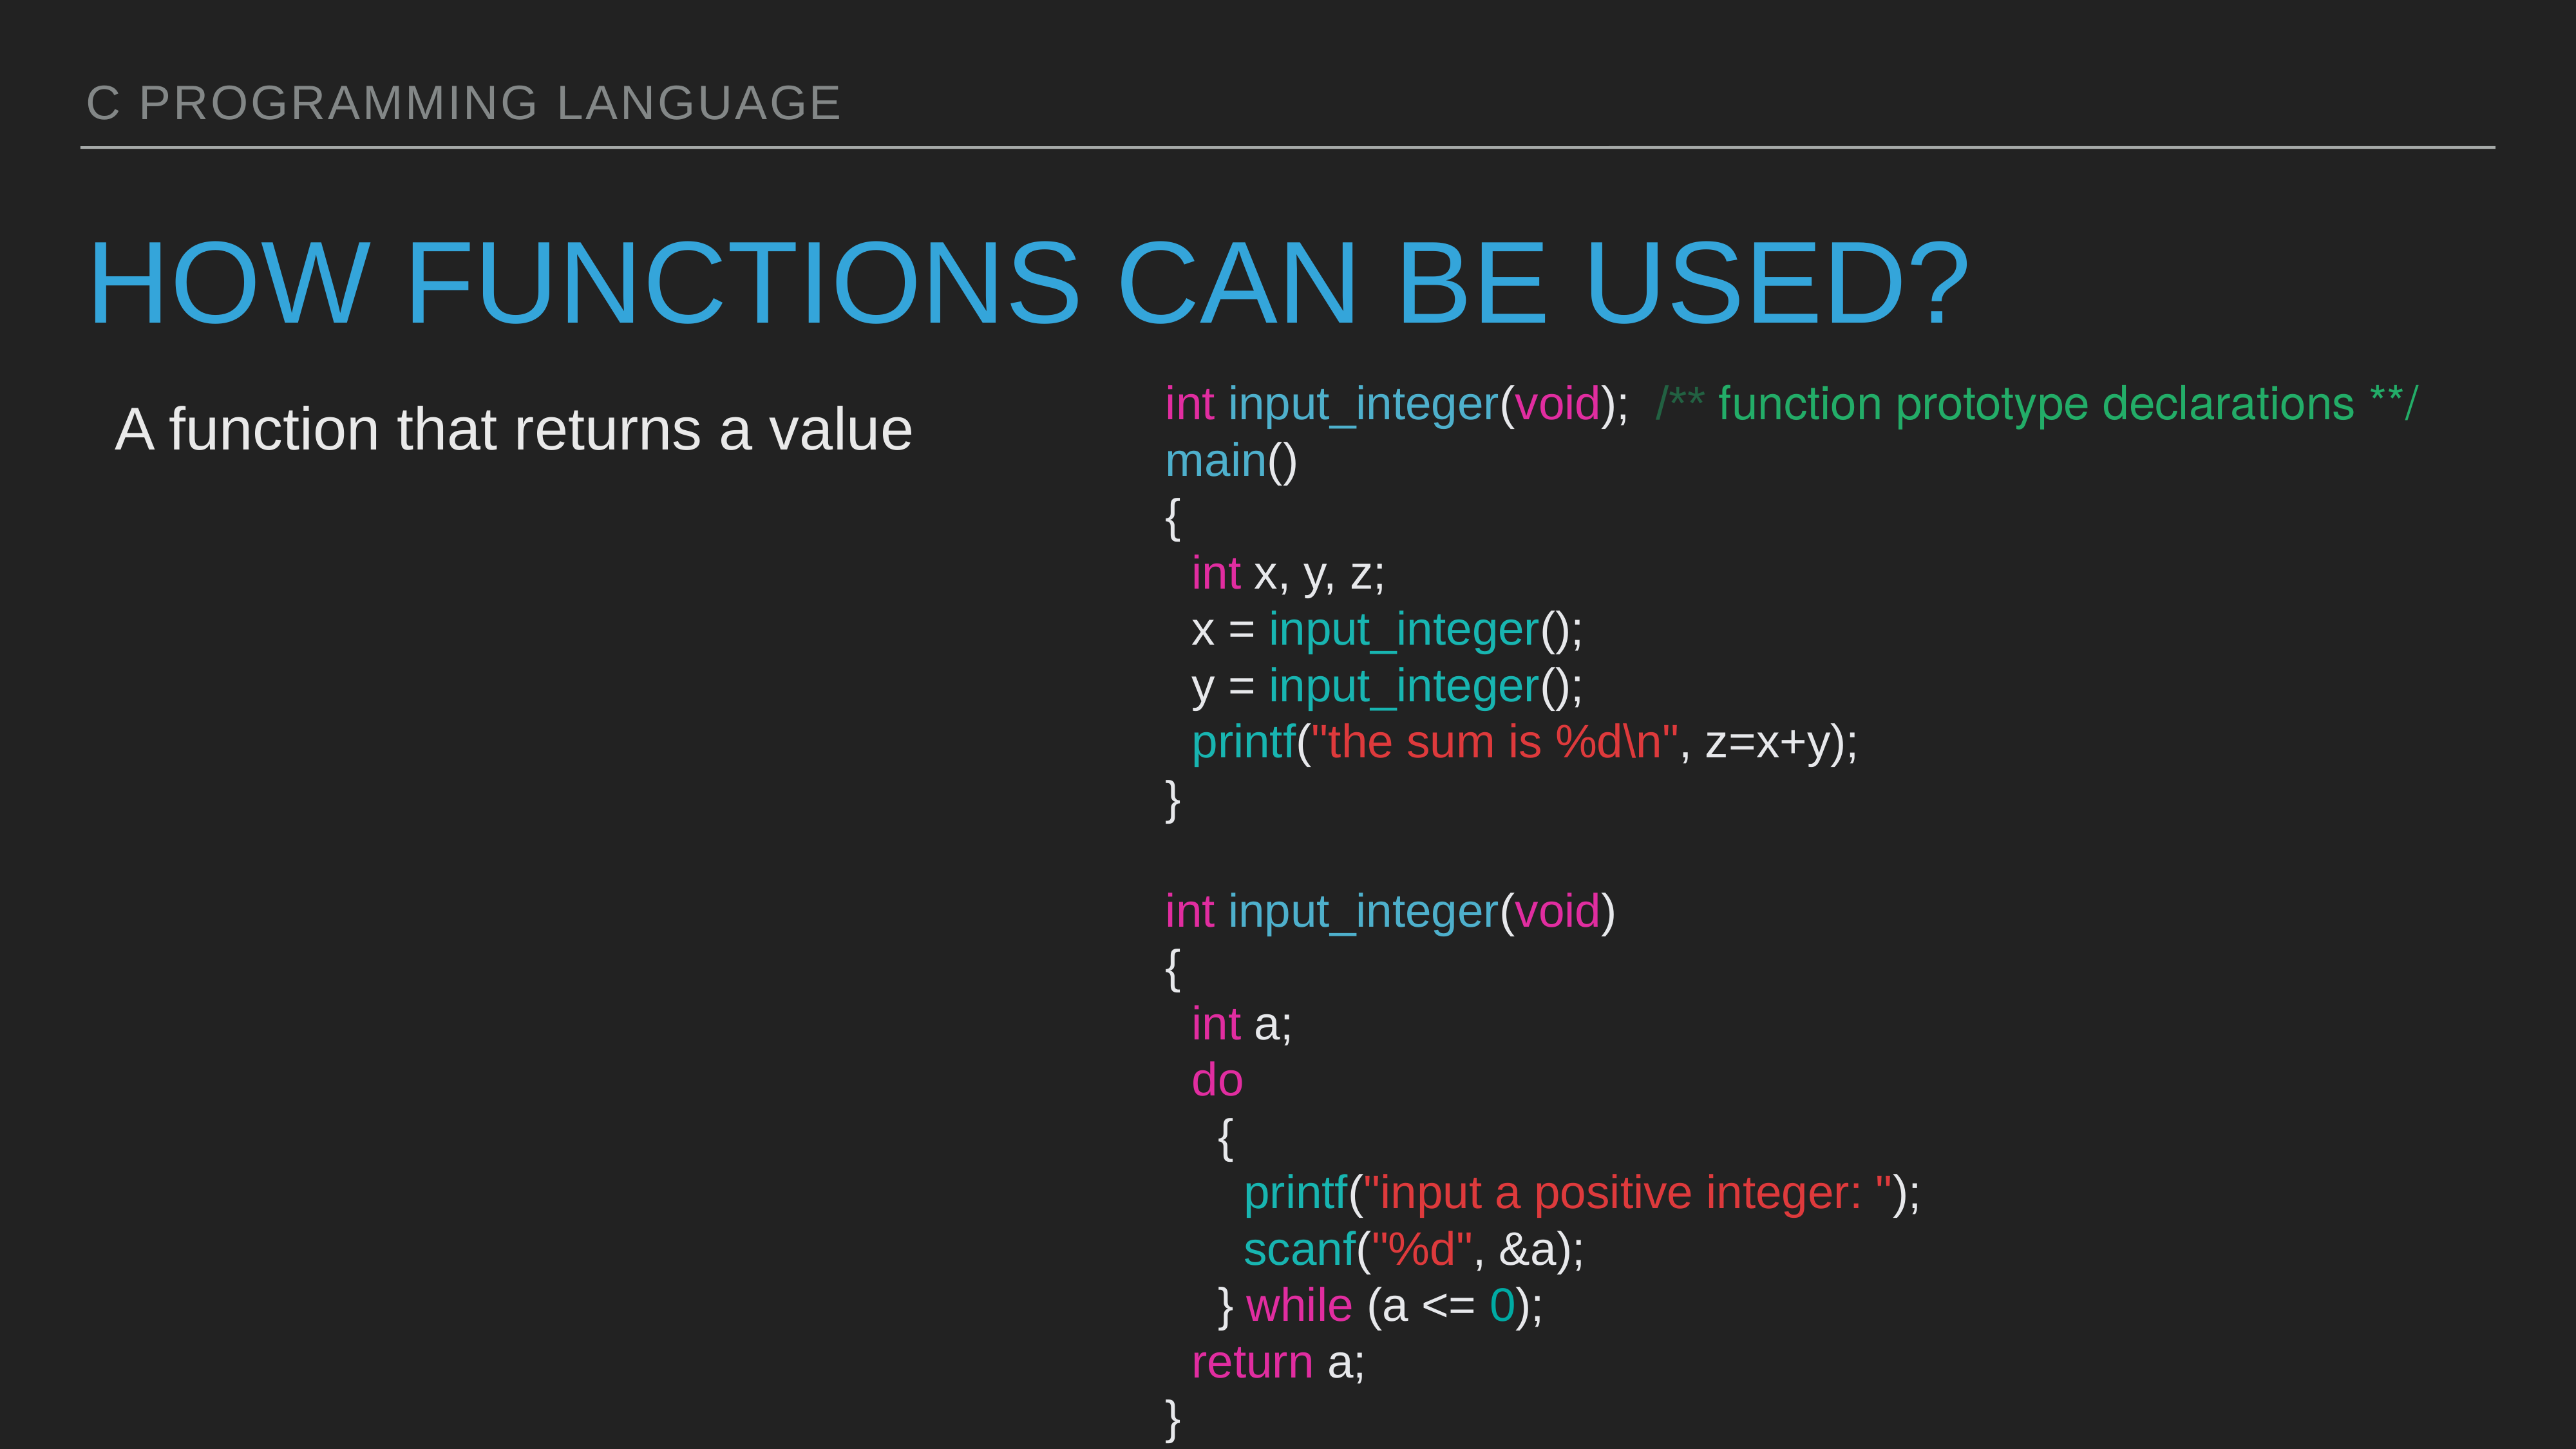

C programming language
# How functions can be used?
int input_integer(void);  /** function prototype declarations **/
main()
{
  int x, y, z;
  x = input_integer();
  y = input_integer();
  printf("the sum is %d\n", z=x+y);
}

int input_integer(void)
{
  int a;
  do
    {
      printf("input a positive integer: ");
      scanf("%d", &a);
    } while (a <= 0);
  return a;
}
A function that returns a value